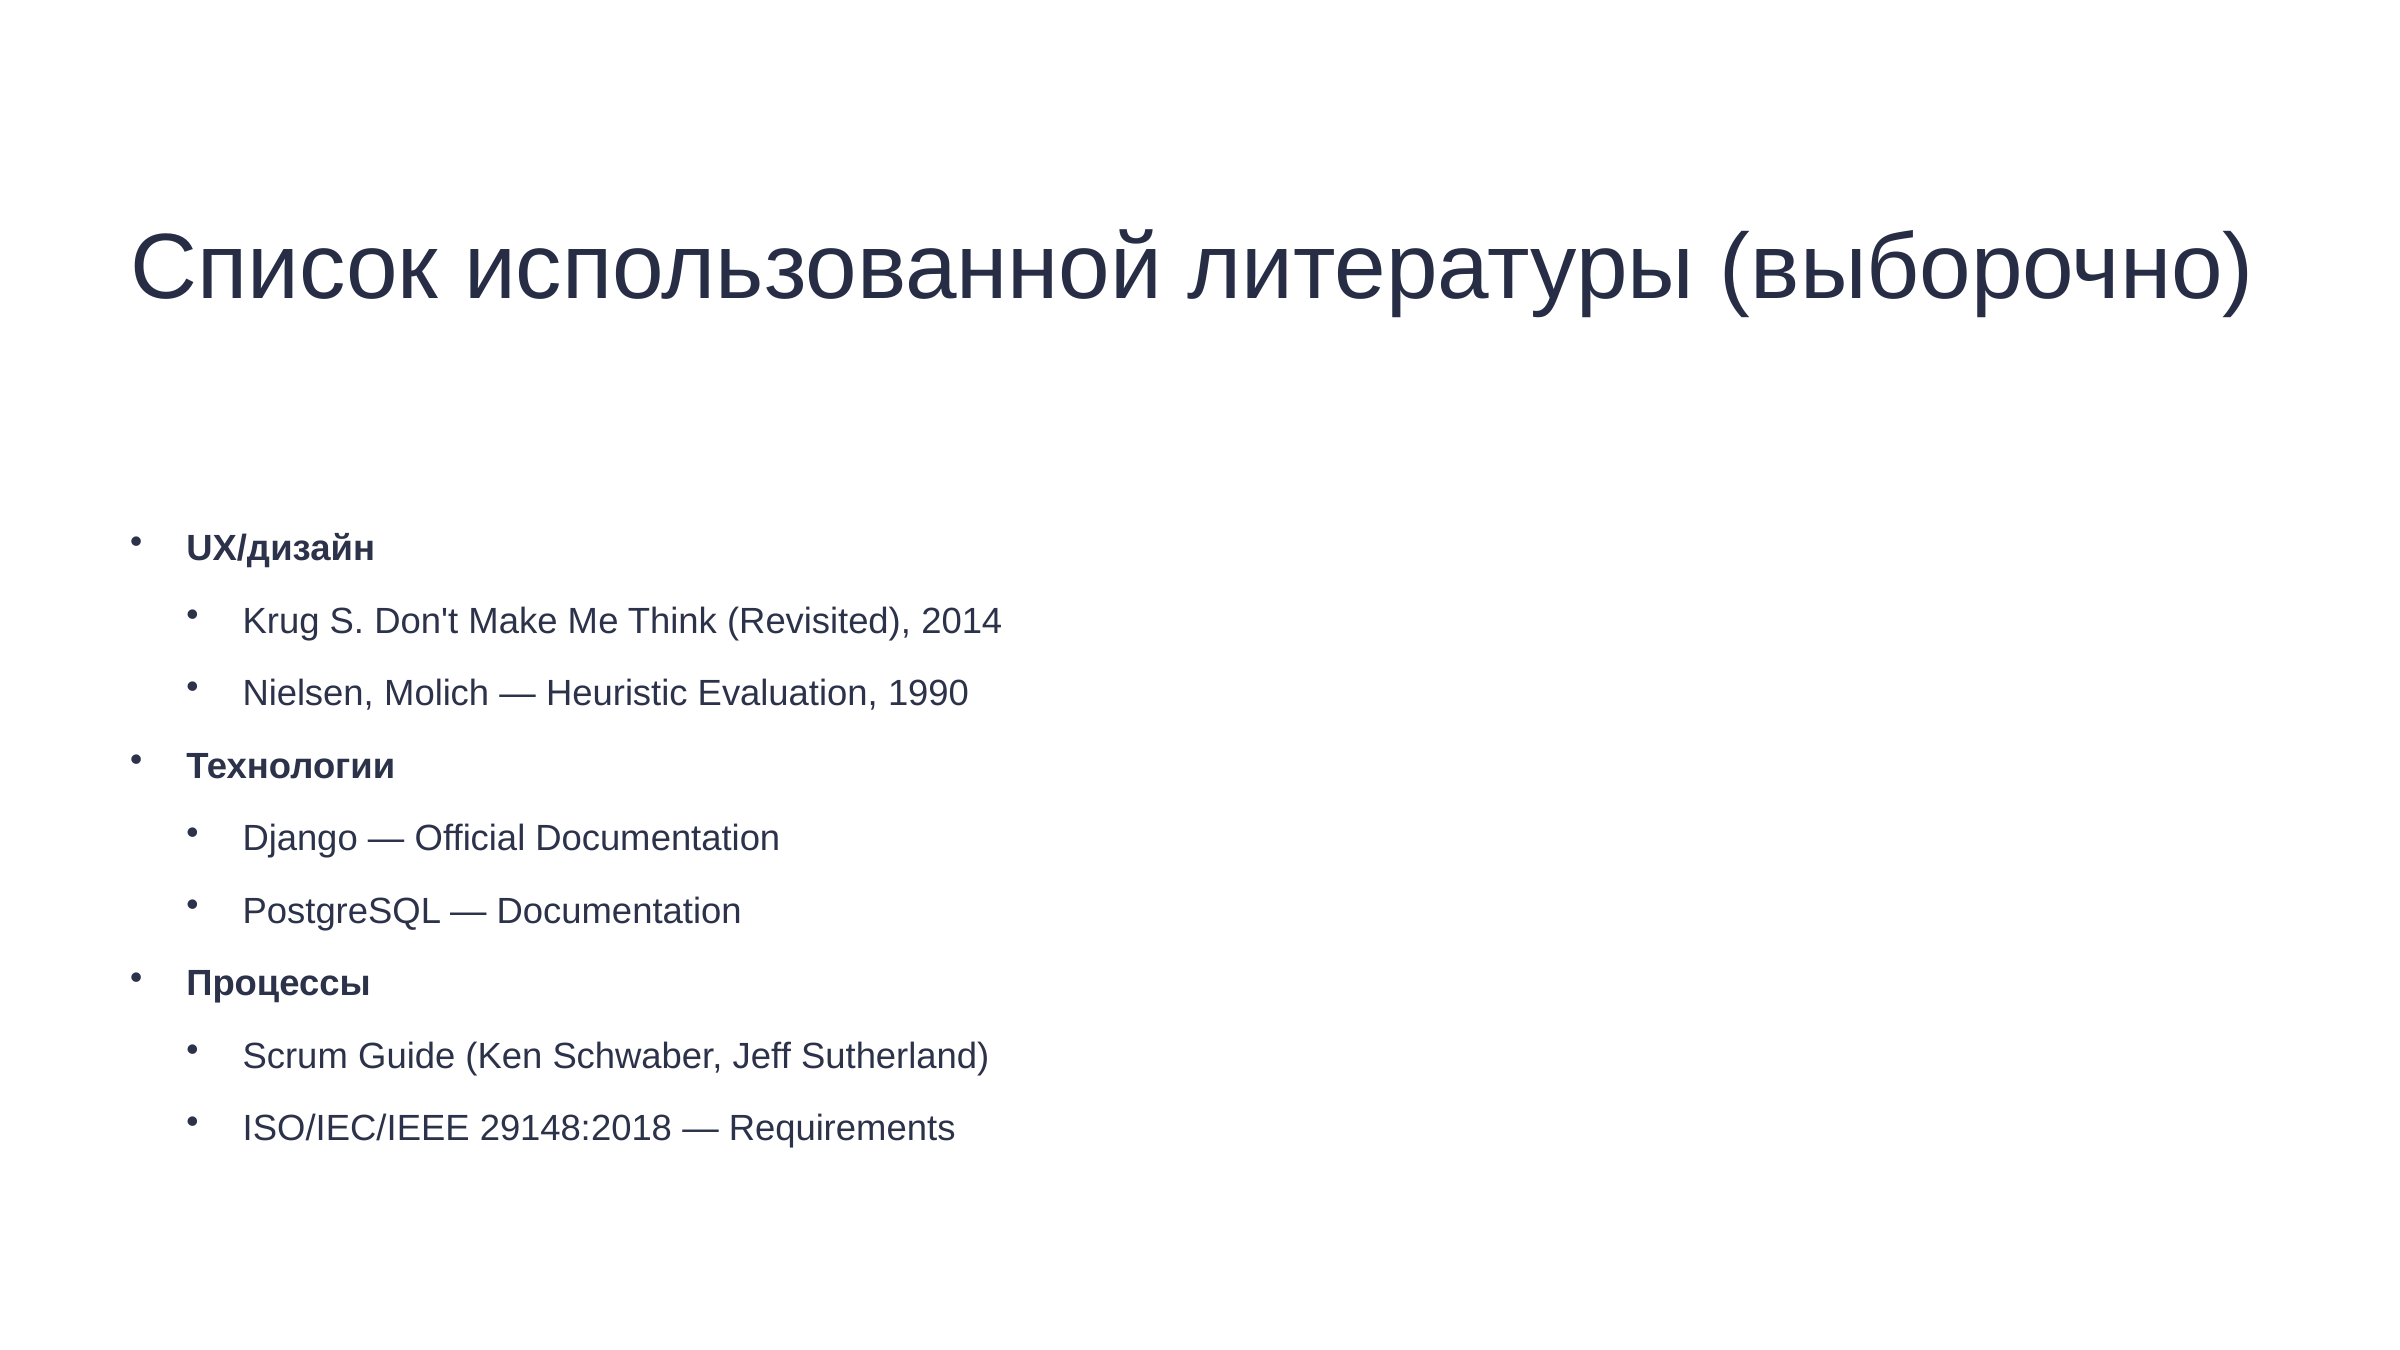

Список использованной литературы (выборочно)
UX/дизайн
Krug S. Don't Make Me Think (Revisited), 2014
Nielsen, Molich — Heuristic Evaluation, 1990
Технологии
Django — Official Documentation
PostgreSQL — Documentation
Процессы
Scrum Guide (Ken Schwaber, Jeff Sutherland)
ISO/IEC/IEEE 29148:2018 — Requirements